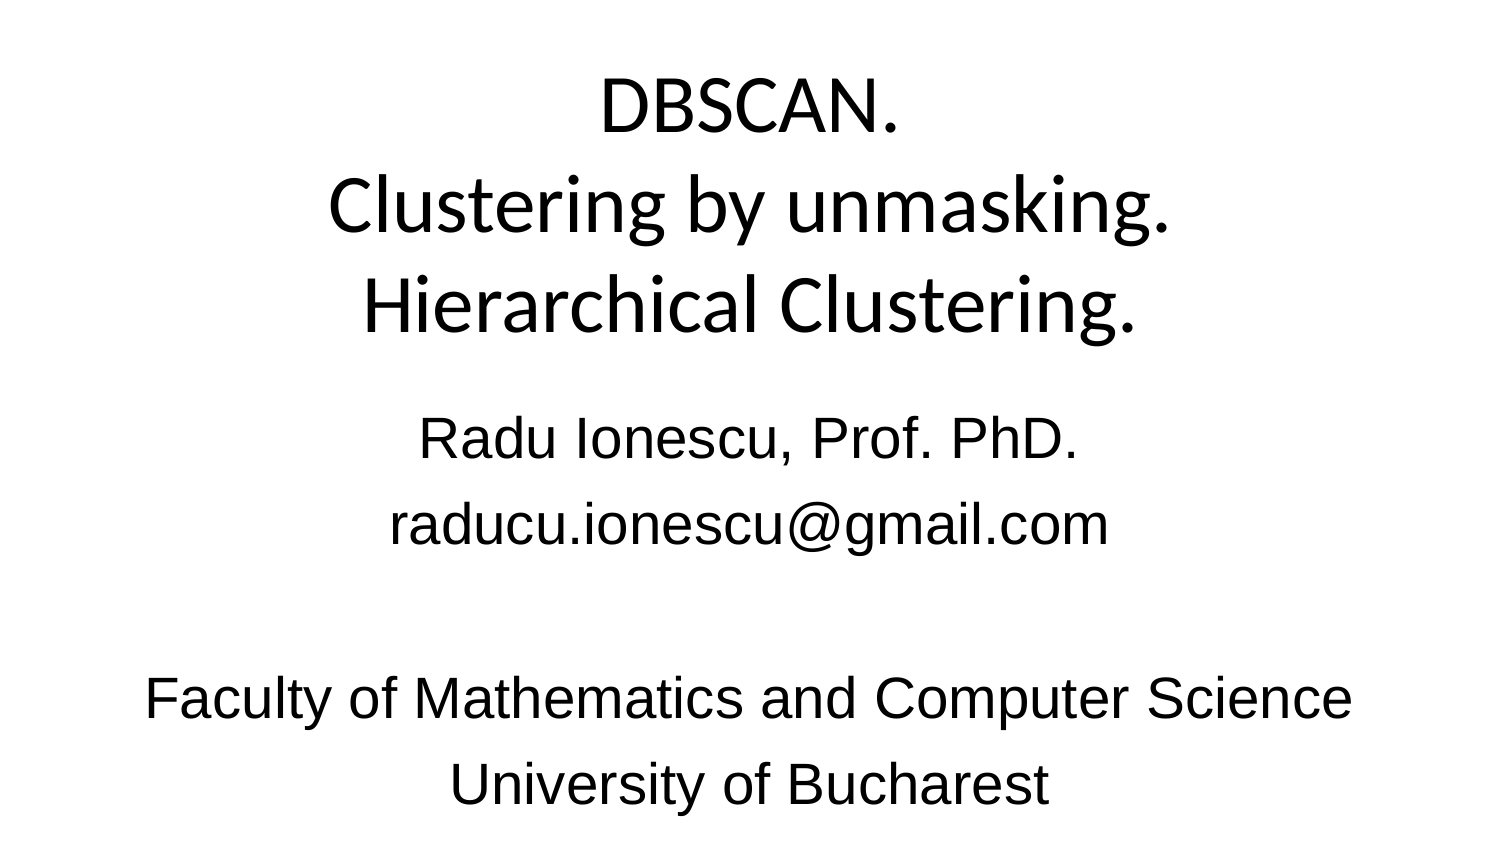

DBSCAN.
Clustering by unmasking.
Hierarchical Clustering.
Radu Ionescu, Prof. PhD.
raducu.ionescu@gmail.com

Faculty of Mathematics and Computer Science
University of Bucharest